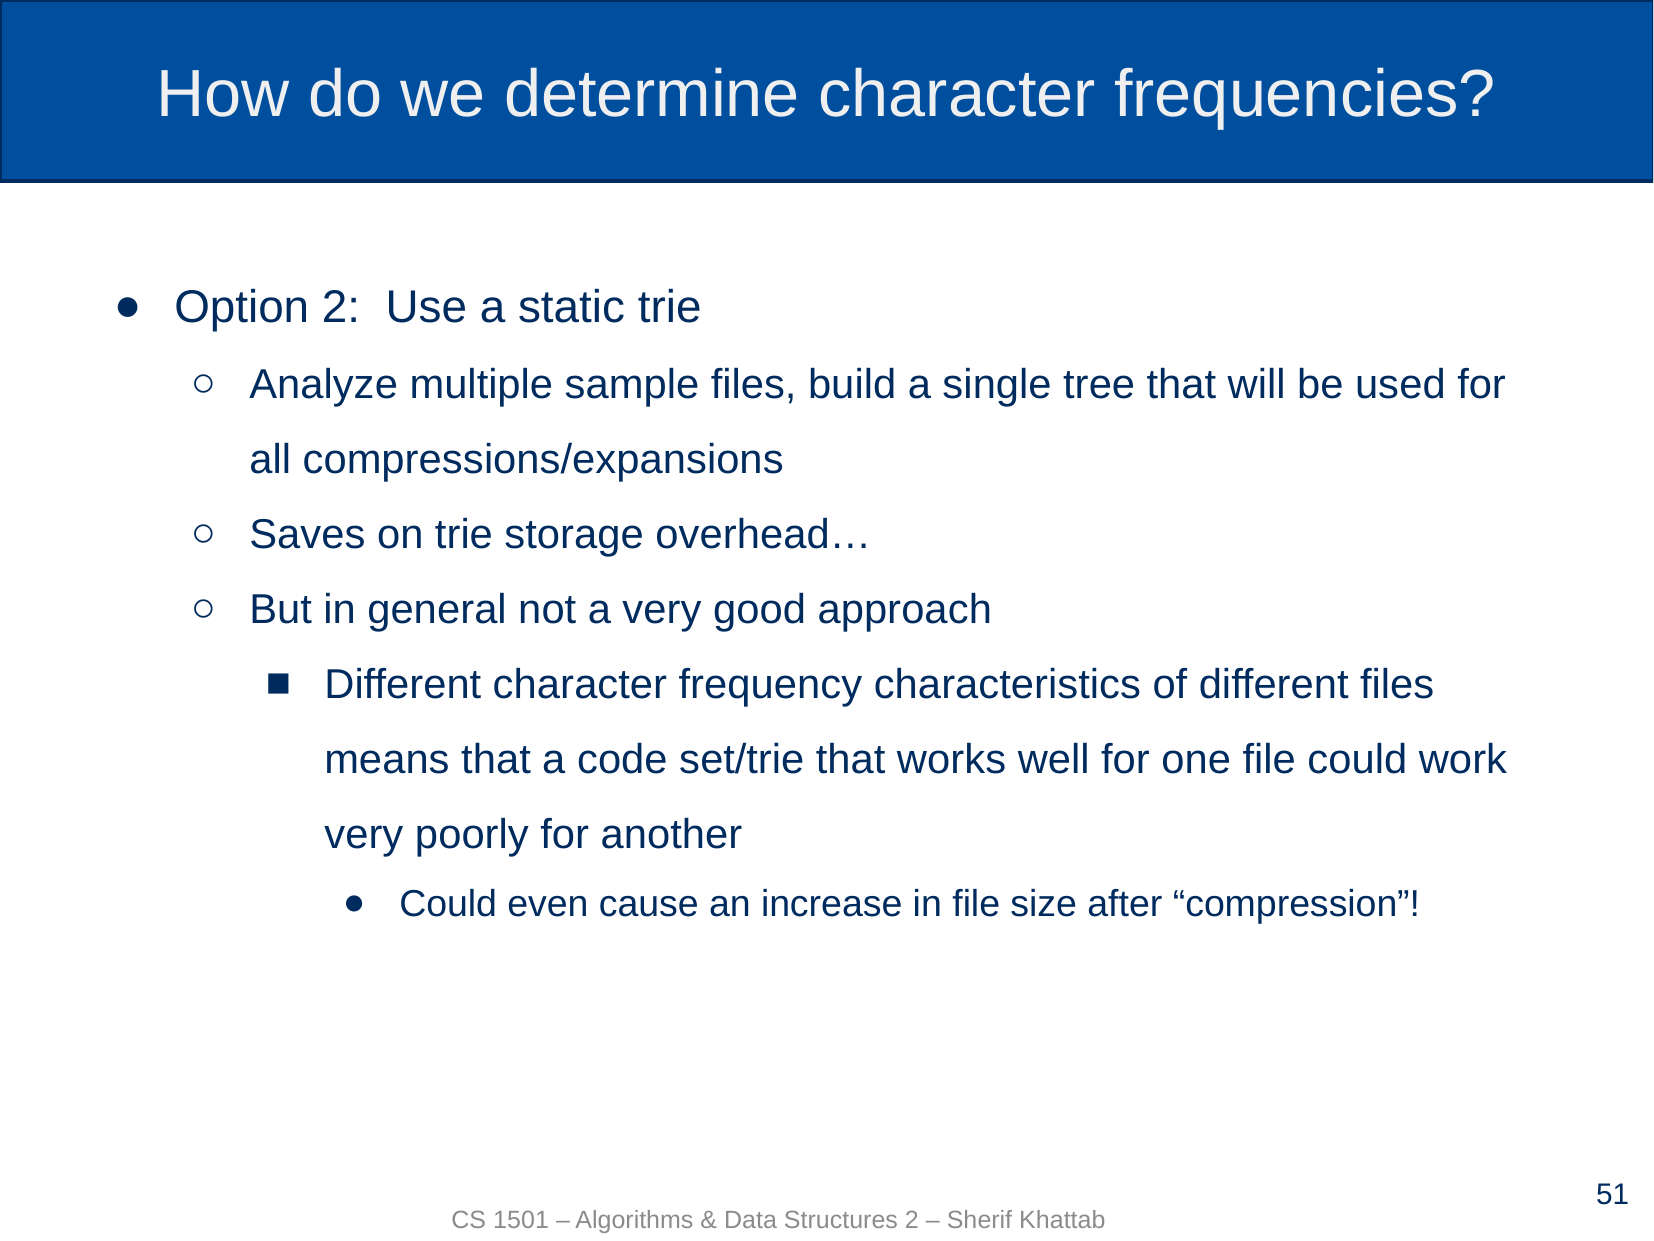

# How do we determine character frequencies?
Option 2:  Use a static trie
Analyze multiple sample files, build a single tree that will be used for all compressions/expansions
Saves on trie storage overhead…
But in general not a very good approach
Different character frequency characteristics of different files means that a code set/trie that works well for one file could work very poorly for another
Could even cause an increase in file size after “compression”!
51
CS 1501 – Algorithms & Data Structures 2 – Sherif Khattab